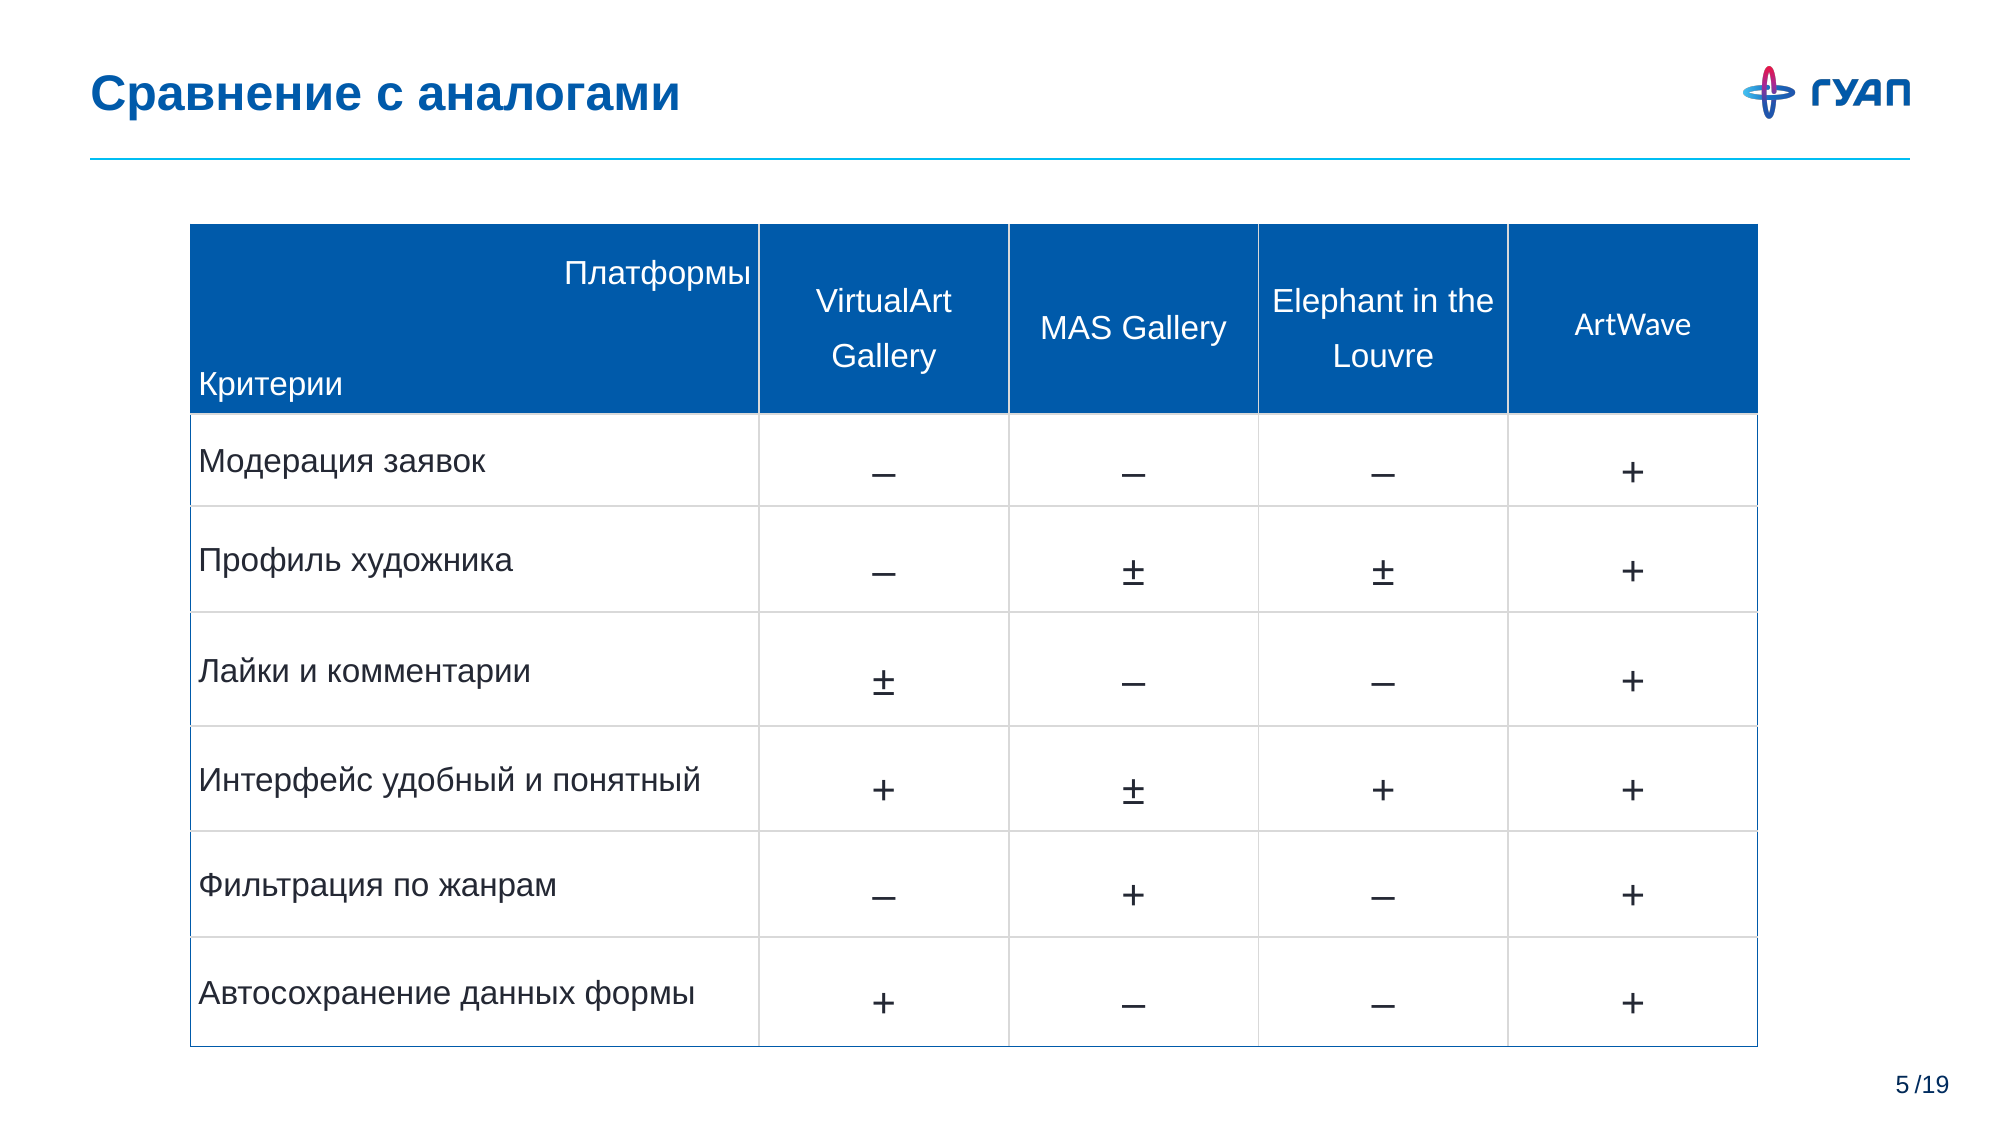

# Сравнение с аналогами
| Платформы   Критерии | VirtualArt Gallery | MAS Gallery | Elephant in the Louvre | ArtWave |
| --- | --- | --- | --- | --- |
| Модерация заявок | – | – | – | + |
| Профиль художника | – | ± | ± | + |
| Лайки и комментарии | ± | – | – | + |
| Интерфейс удобный и понятный | + | ± | + | + |
| Фильтрация по жанрам | – | + | – | + |
| Автосохранение данных формы | + | – | – | + |
/19